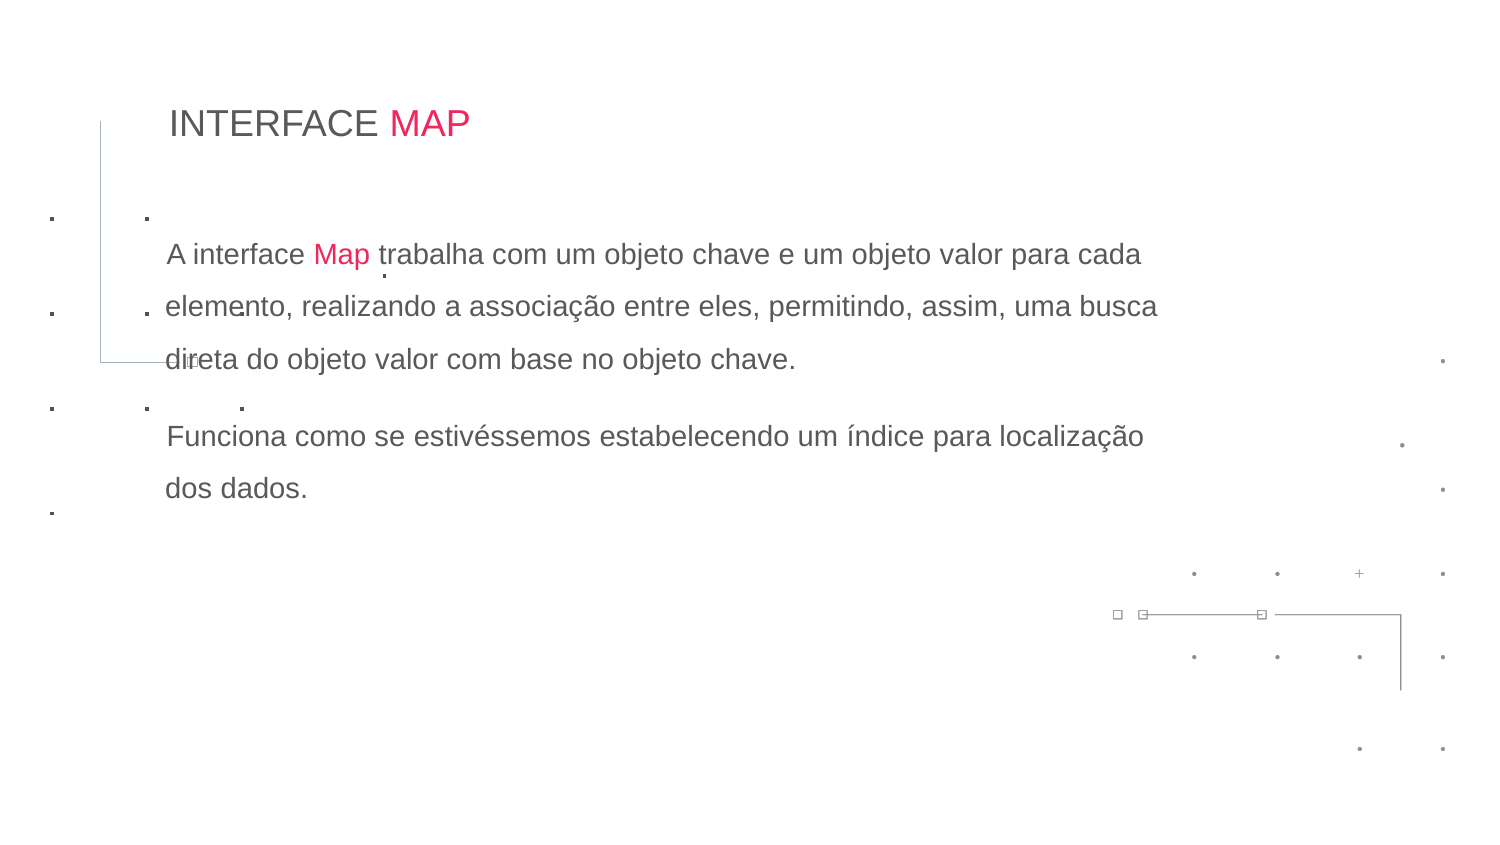

INTERFACE MAP
A interface Map trabalha com um objeto chave e um objeto valor para cada elemento, realizando a associação entre eles, permitindo, assim, uma busca direta do objeto valor com base no objeto chave.
Funciona como se estivéssemos estabelecendo um índice para localização dos dados.